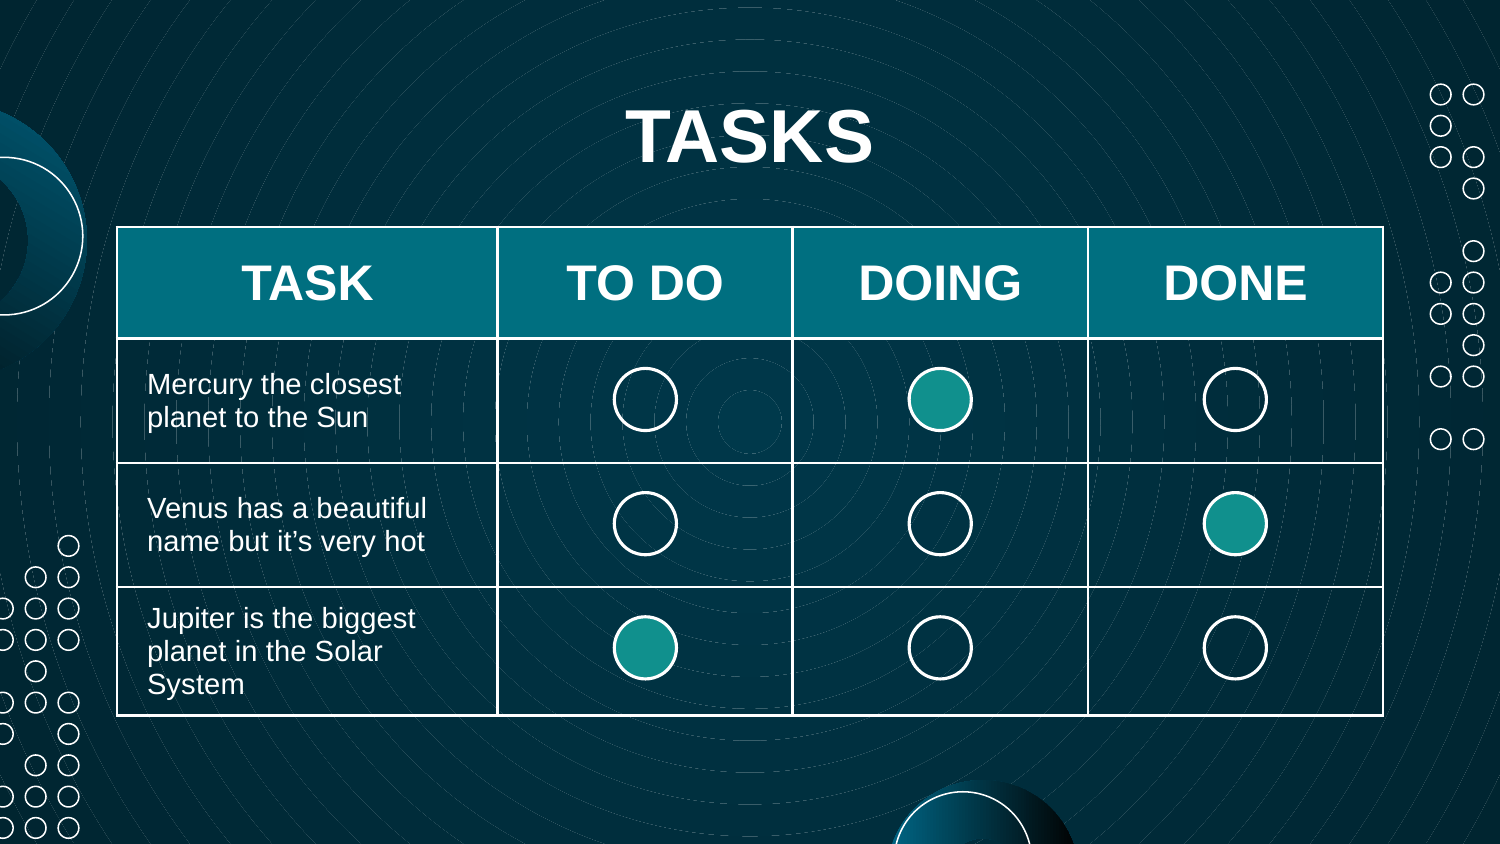

# TASKS
| TASK | TO DO | DOING | DONE |
| --- | --- | --- | --- |
| Mercury the closest planet to the Sun |  |  |  |
| Venus has a beautiful name but it’s very hot |  |  |  |
| Jupiter is the biggest planet in the Solar System |  |  |  |